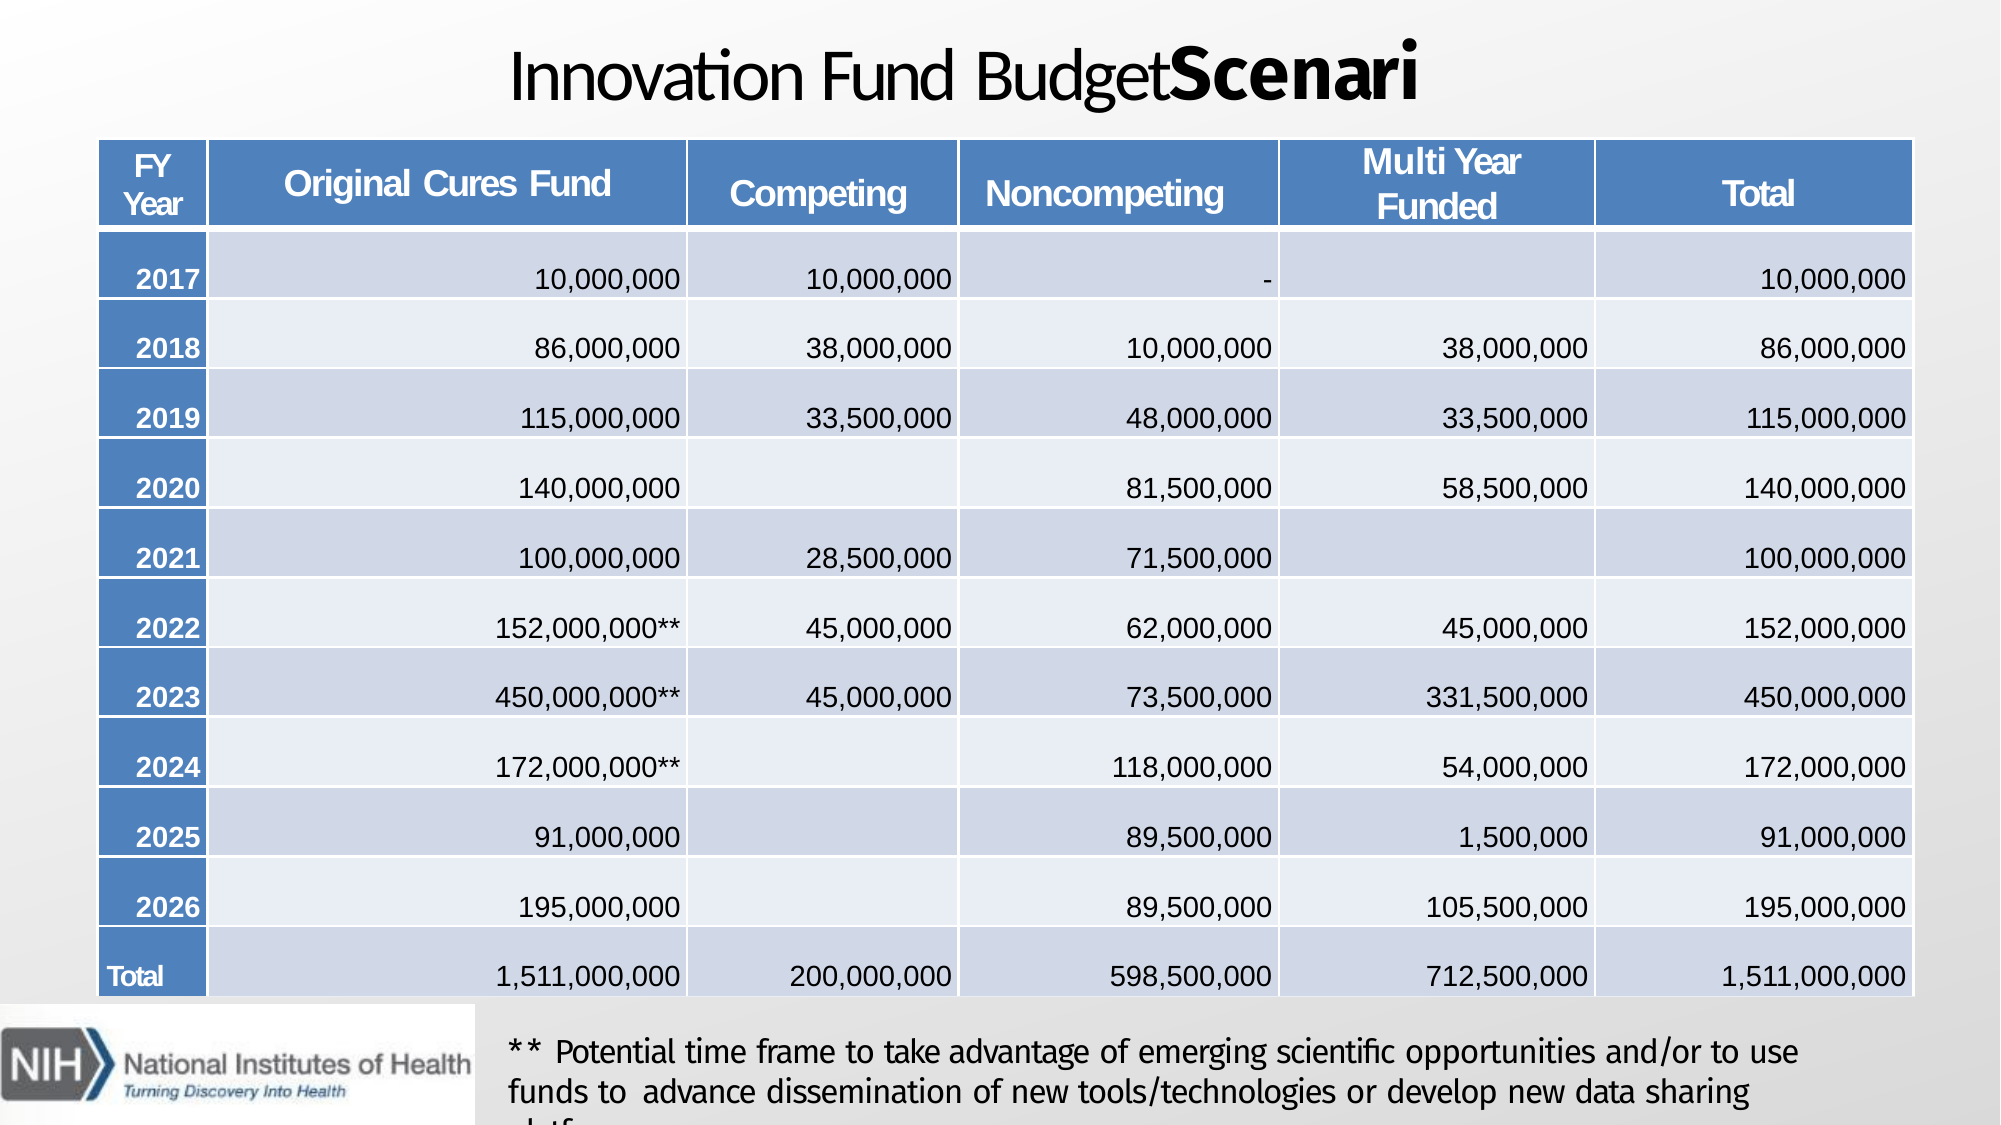

# Innovation Fund Budget
Scenario
| FY Year | Original Cures Fund | Competing | Noncompeting | Multi Year Funded | Total |
| --- | --- | --- | --- | --- | --- |
| 2017 | 10,000,000 | 10,000,000 | - |  | 10,000,000 |
| 2018 | 86,000,000 | 38,000,000 | 10,000,000 | 38,000,000 | 86,000,000 |
| 2019 | 115,000,000 | 33,500,000 | 48,000,000 | 33,500,000 | 115,000,000 |
| 2020 | 140,000,000 |  | 81,500,000 | 58,500,000 | 140,000,000 |
| 2021 | 100,000,000 | 28,500,000 | 71,500,000 |  | 100,000,000 |
| 2022 | 152,000,000\*\* | 45,000,000 | 62,000,000 | 45,000,000 | 152,000,000 |
| 2023 | 450,000,000\*\* | 45,000,000 | 73,500,000 | 331,500,000 | 450,000,000 |
| 2024 | 172,000,000\*\* |  | 118,000,000 | 54,000,000 | 172,000,000 |
| 2025 | 91,000,000 |  | 89,500,000 | 1,500,000 | 91,000,000 |
| 2026 | 195,000,000 |  | 89,500,000 | 105,500,000 | 195,000,000 |
| Total | 1,511,000,000 | 200,000,000 | 598,500,000 | 712,500,000 | 1,511,000,000 |

** Potential time frame to take advantage of emerging scientific opportunities and/or to use funds to  advance dissemination of new tools/technologies or develop new data sharing platforms.